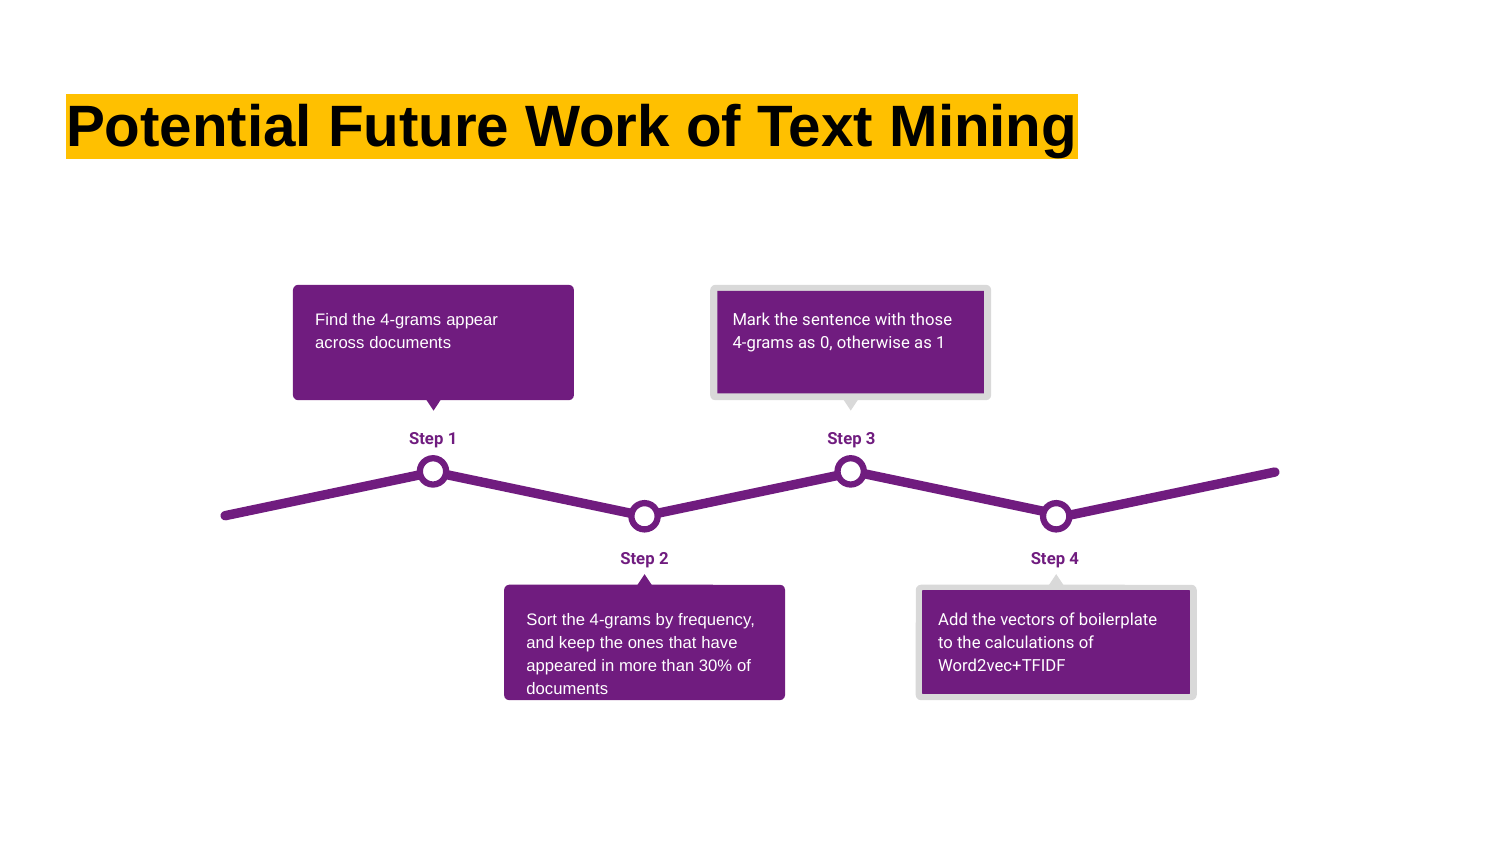

# Potential Future Work of Text Mining

Find the 4-grams appear across documents

Step 1

Mark the sentence with those 4-grams as 0, otherwise as 1

Step 3

Step 2

Sort the 4-grams by frequency, and keep the ones that have appeared in more than 30% of documents

Step 4

Add the vectors of boilerplate to the calculations of Word2vec+TFIDF